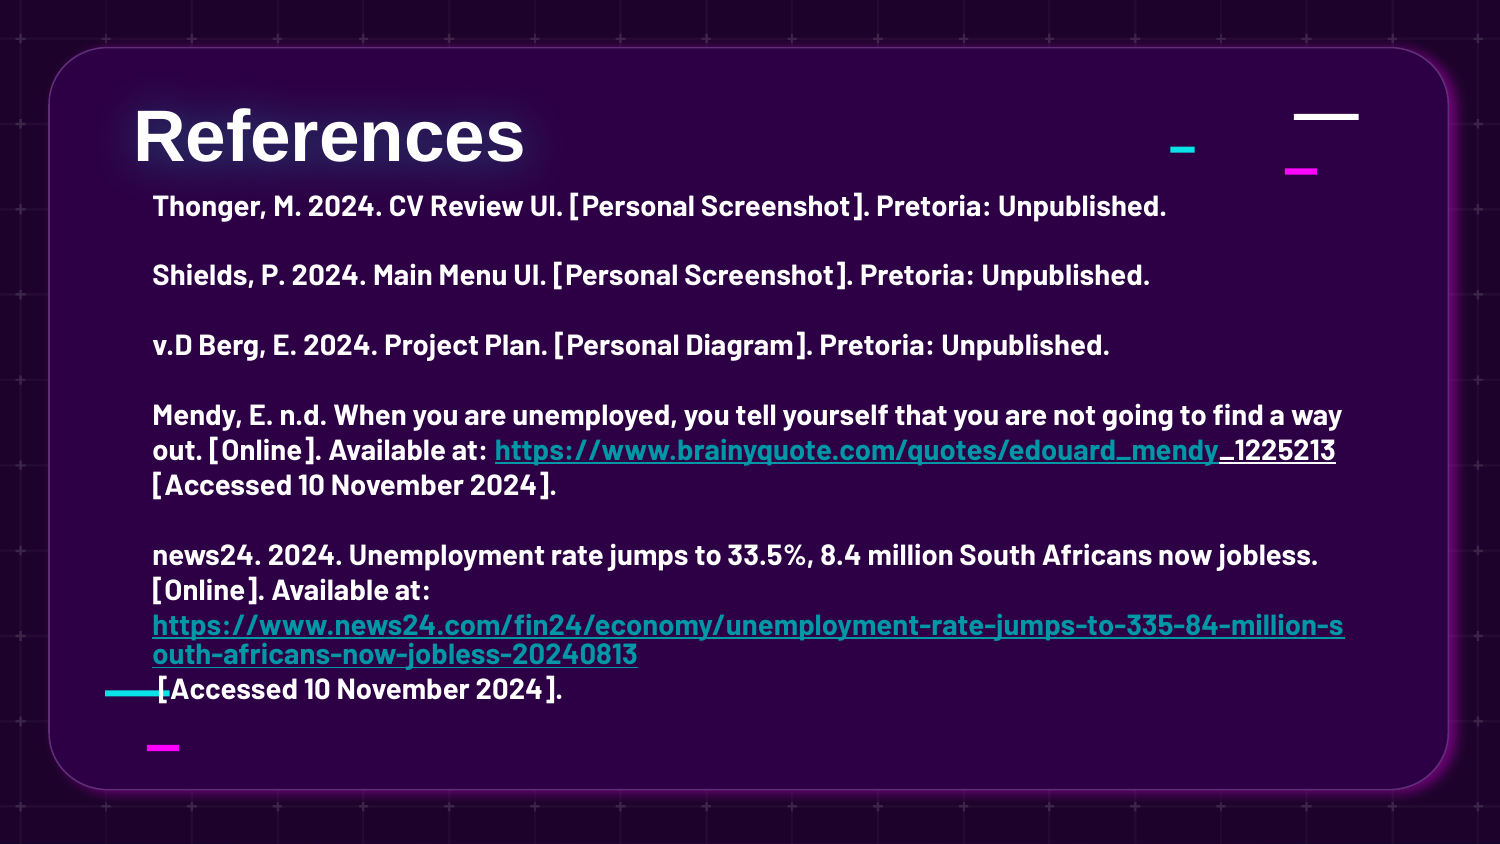

# References
Thonger, M. 2024. CV Review UI. [Personal Screenshot]. Pretoria: Unpublished.

Shields, P. 2024. Main Menu UI. [Personal Screenshot]. Pretoria: Unpublished.

v.D Berg, E. 2024. Project Plan. [Personal Diagram]. Pretoria: Unpublished.

Mendy, E. n.d. When you are unemployed, you tell yourself that you are not going to find a way out. [Online]. Available at: https://www.brainyquote.com/quotes/edouard_mendy_1225213 [Accessed 10 November 2024].

news24. 2024. Unemployment rate jumps to 33.5%, 8.4 million South Africans now jobless. [Online]. Available at: https://www.news24.com/fin24/economy/unemployment-rate-jumps-to-335-84-million-south-africans-now-jobless-20240813
 [Accessed 10 November 2024].